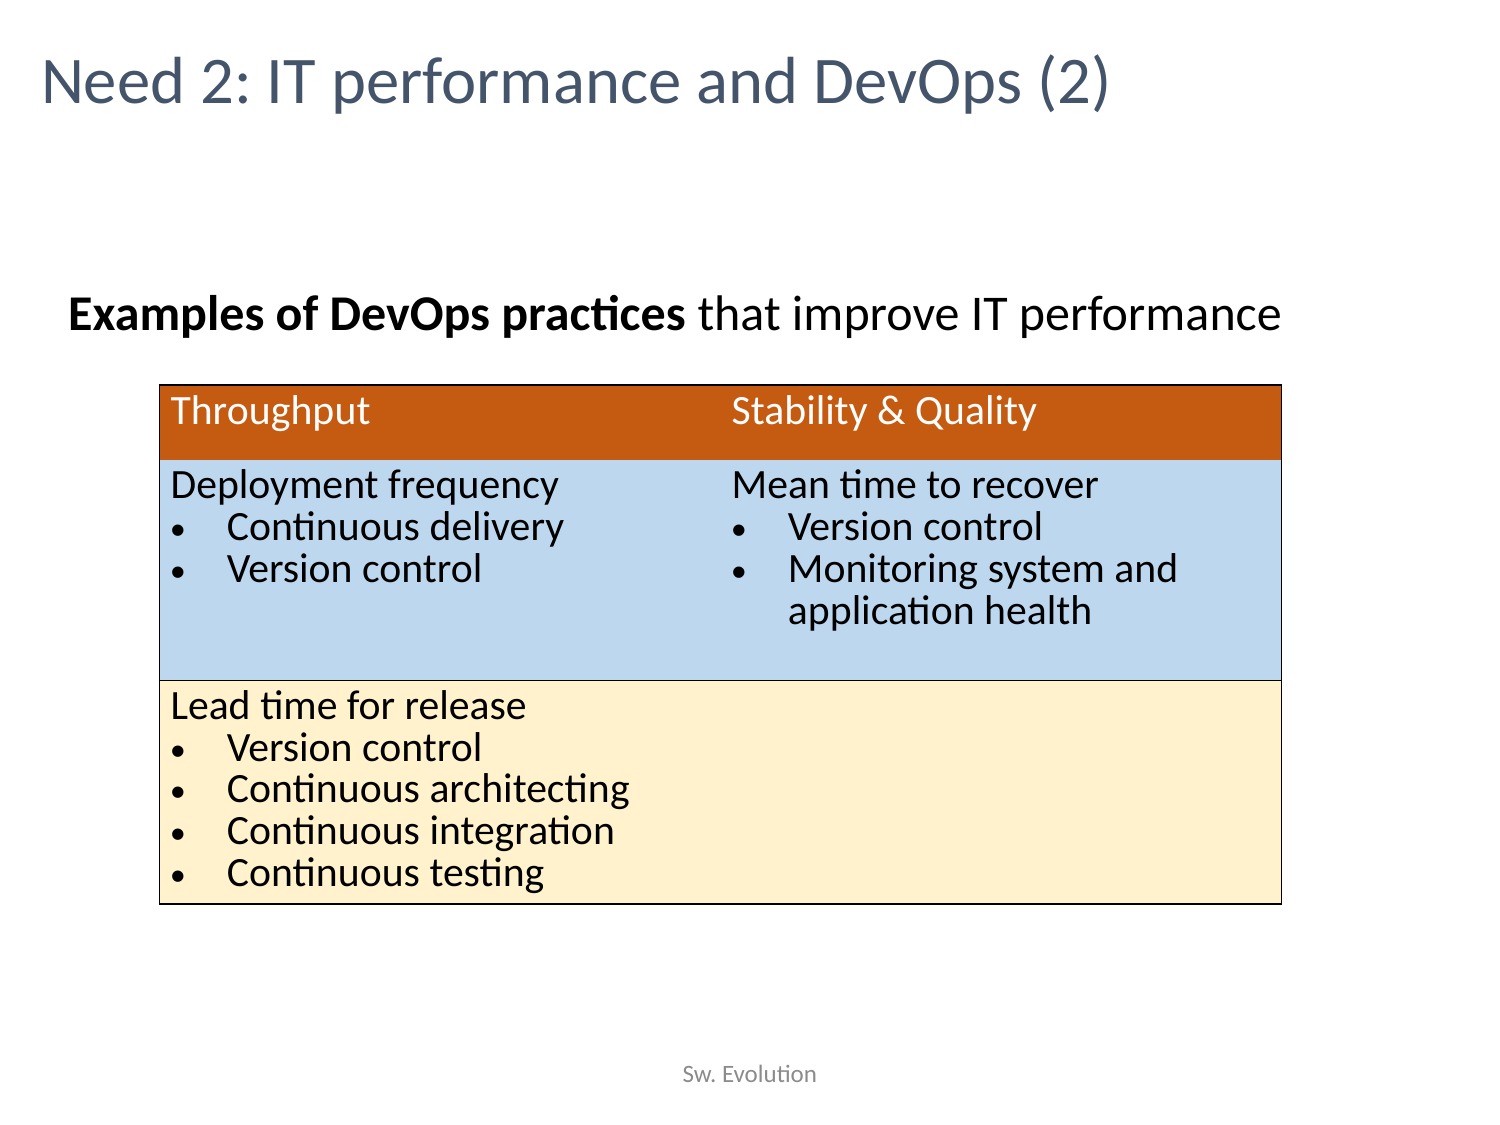

Need 2: IT performance and DevOps (2)
Examples of DevOps practices that improve IT performance
| Throughput | Stability & Quality |
| --- | --- |
| Deployment frequency Continuous delivery Version control | Mean time to recover Version control Monitoring system and application health |
| Lead time for release Version control Continuous architecting Continuous integration Continuous testing |  |
Sw. Evolution